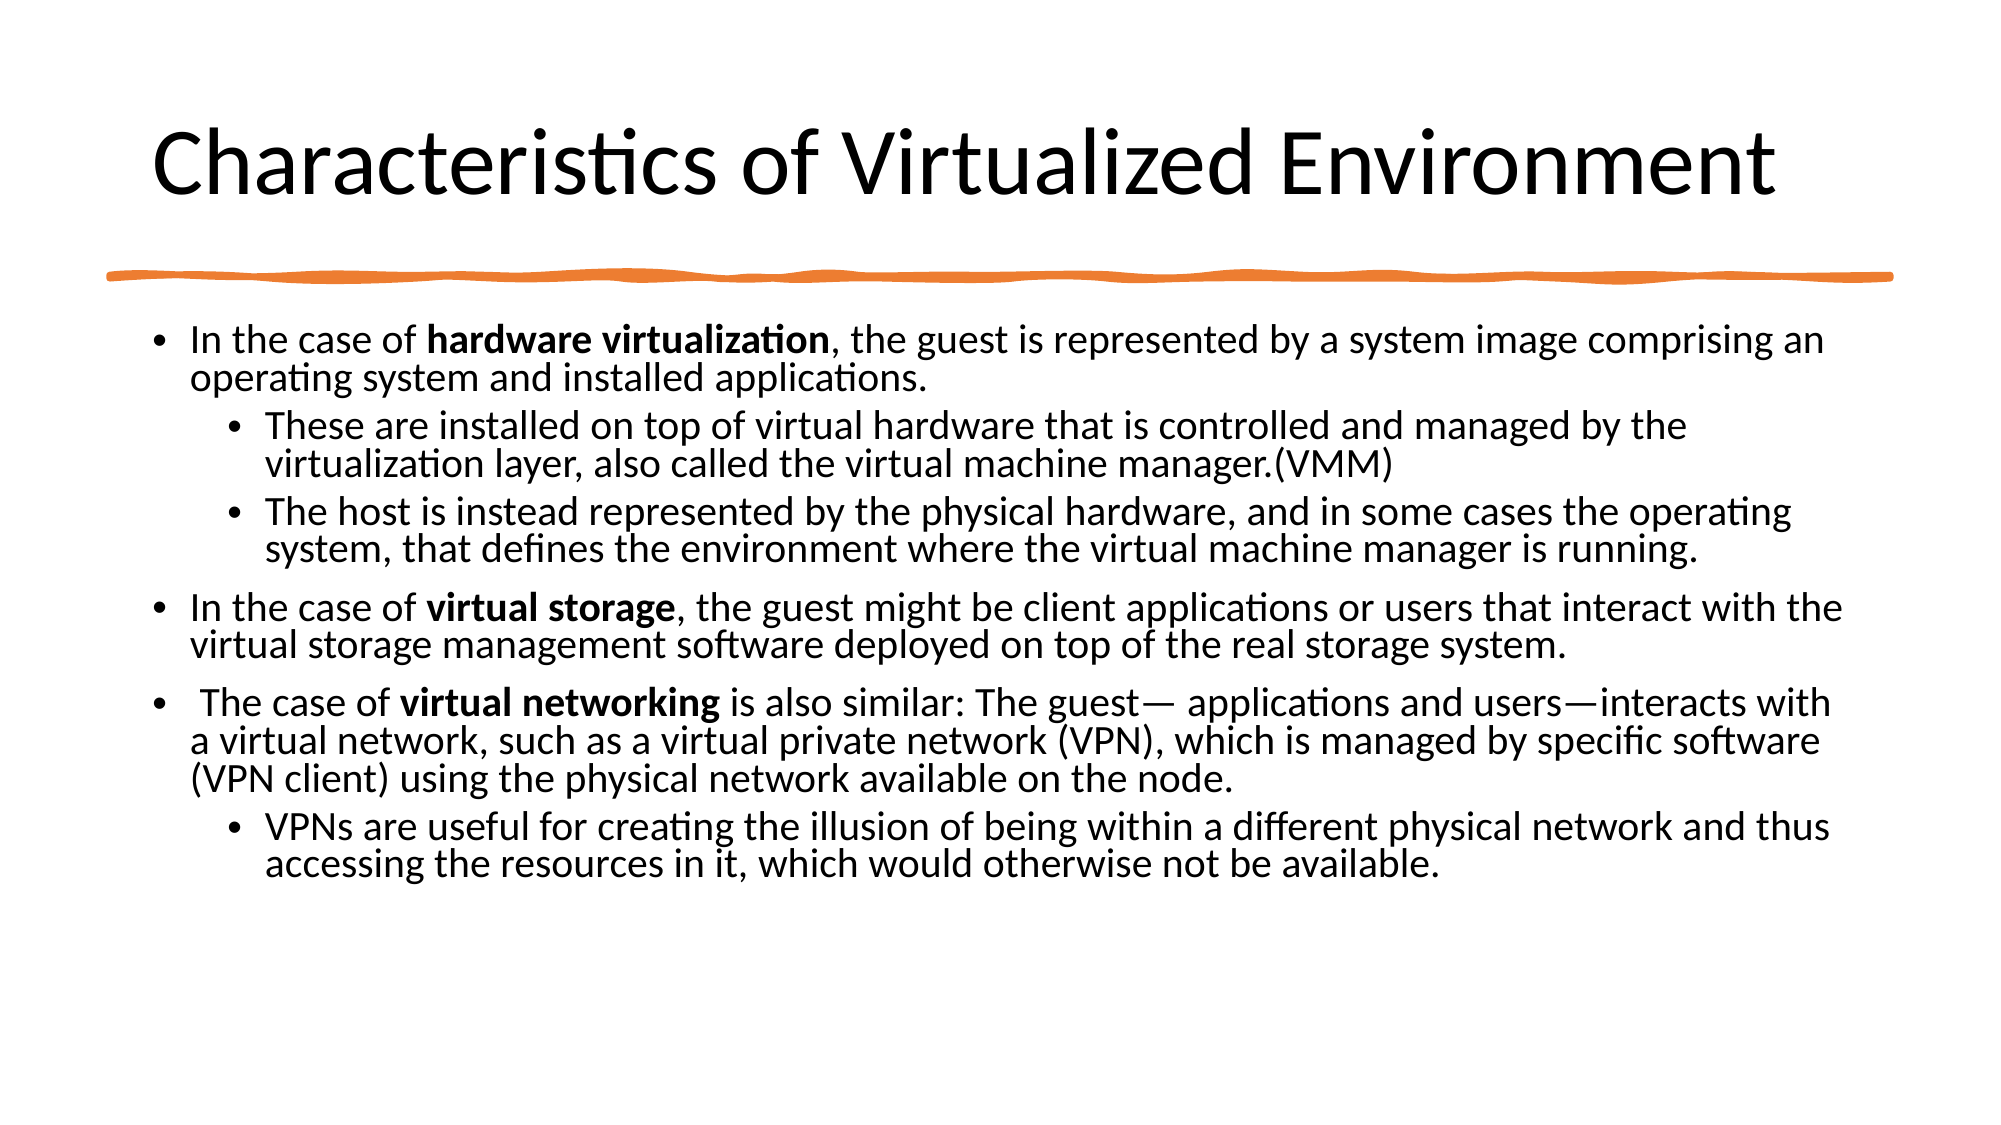

# Characteristics of Virtualized Environment

In the case of hardware virtualization, the guest is represented by a system image comprising an operating system and installed applications.
These are installed on top of virtual hardware that is controlled and managed by the virtualization layer, also called the virtual machine manager.(VMM)
The host is instead represented by the physical hardware, and in some cases the operating system, that defines the environment where the virtual machine manager is running.
In the case of virtual storage, the guest might be client applications or users that interact with the virtual storage management software deployed on top of the real storage system.
 The case of virtual networking is also similar: The guest— applications and users—interacts with a virtual network, such as a virtual private network (VPN), which is managed by specific software (VPN client) using the physical network available on the node.
VPNs are useful for creating the illusion of being within a different physical network and thus accessing the resources in it, which would otherwise not be available.